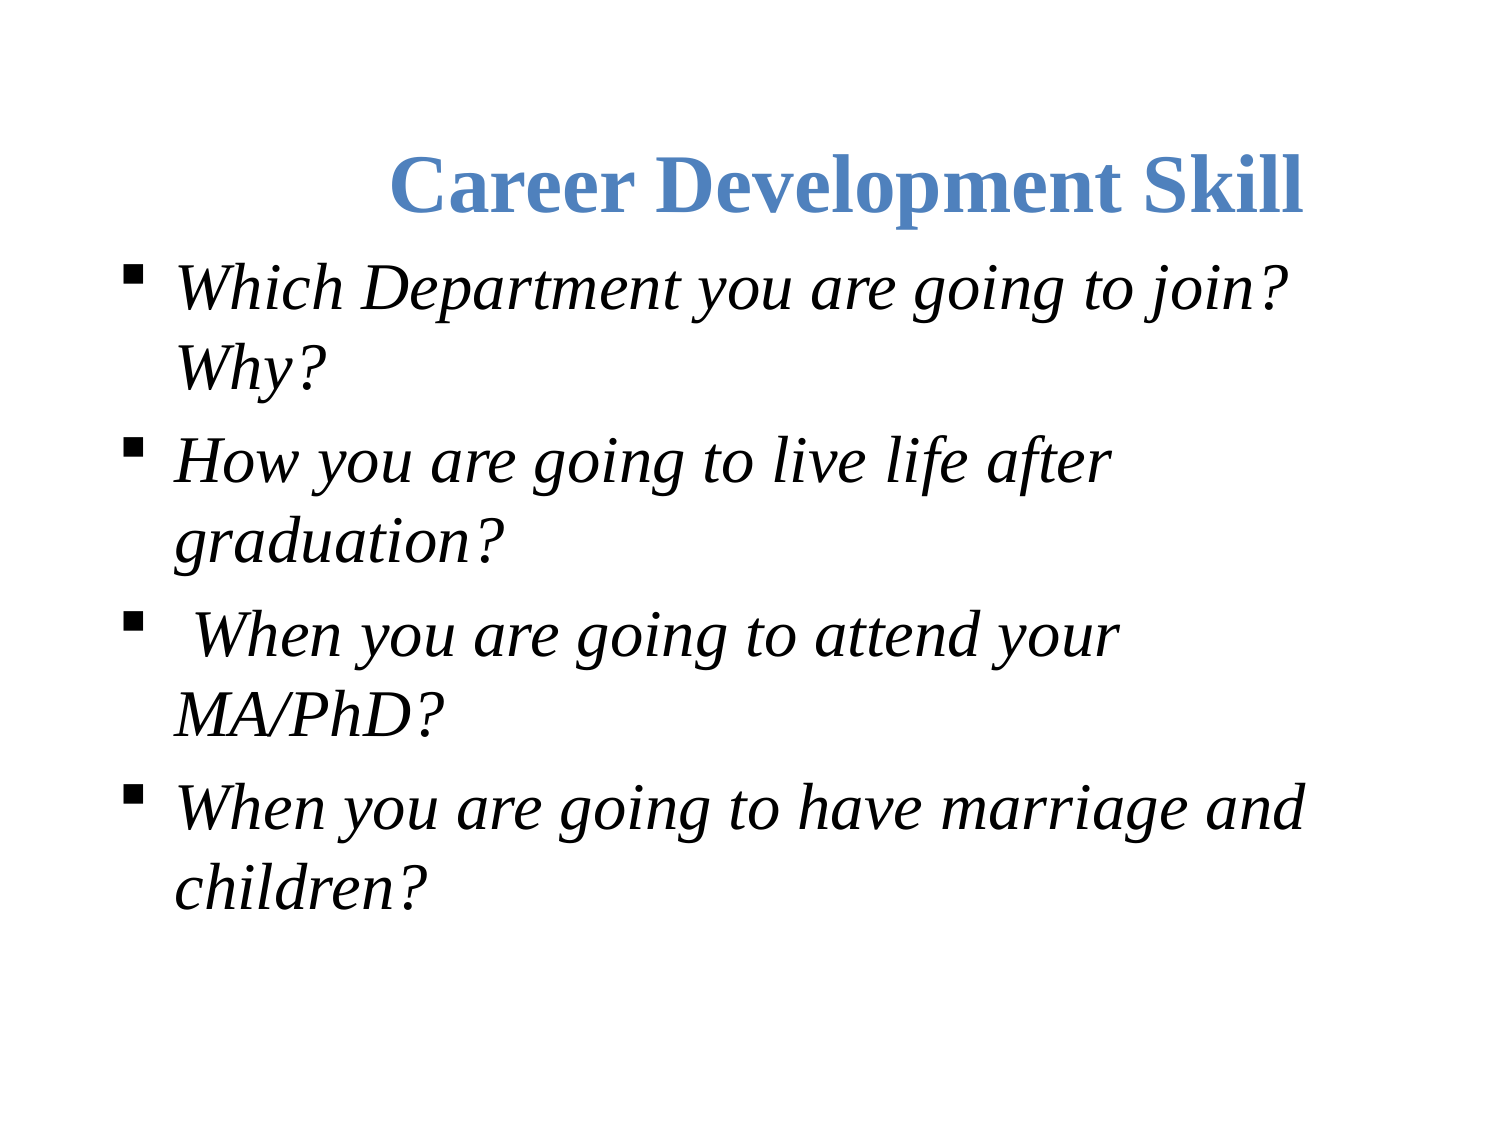

Career Development Skill
Which Department you are going to join? Why?
How you are going to live life after graduation?
 When you are going to attend your MA/PhD?
When you are going to have marriage and children?